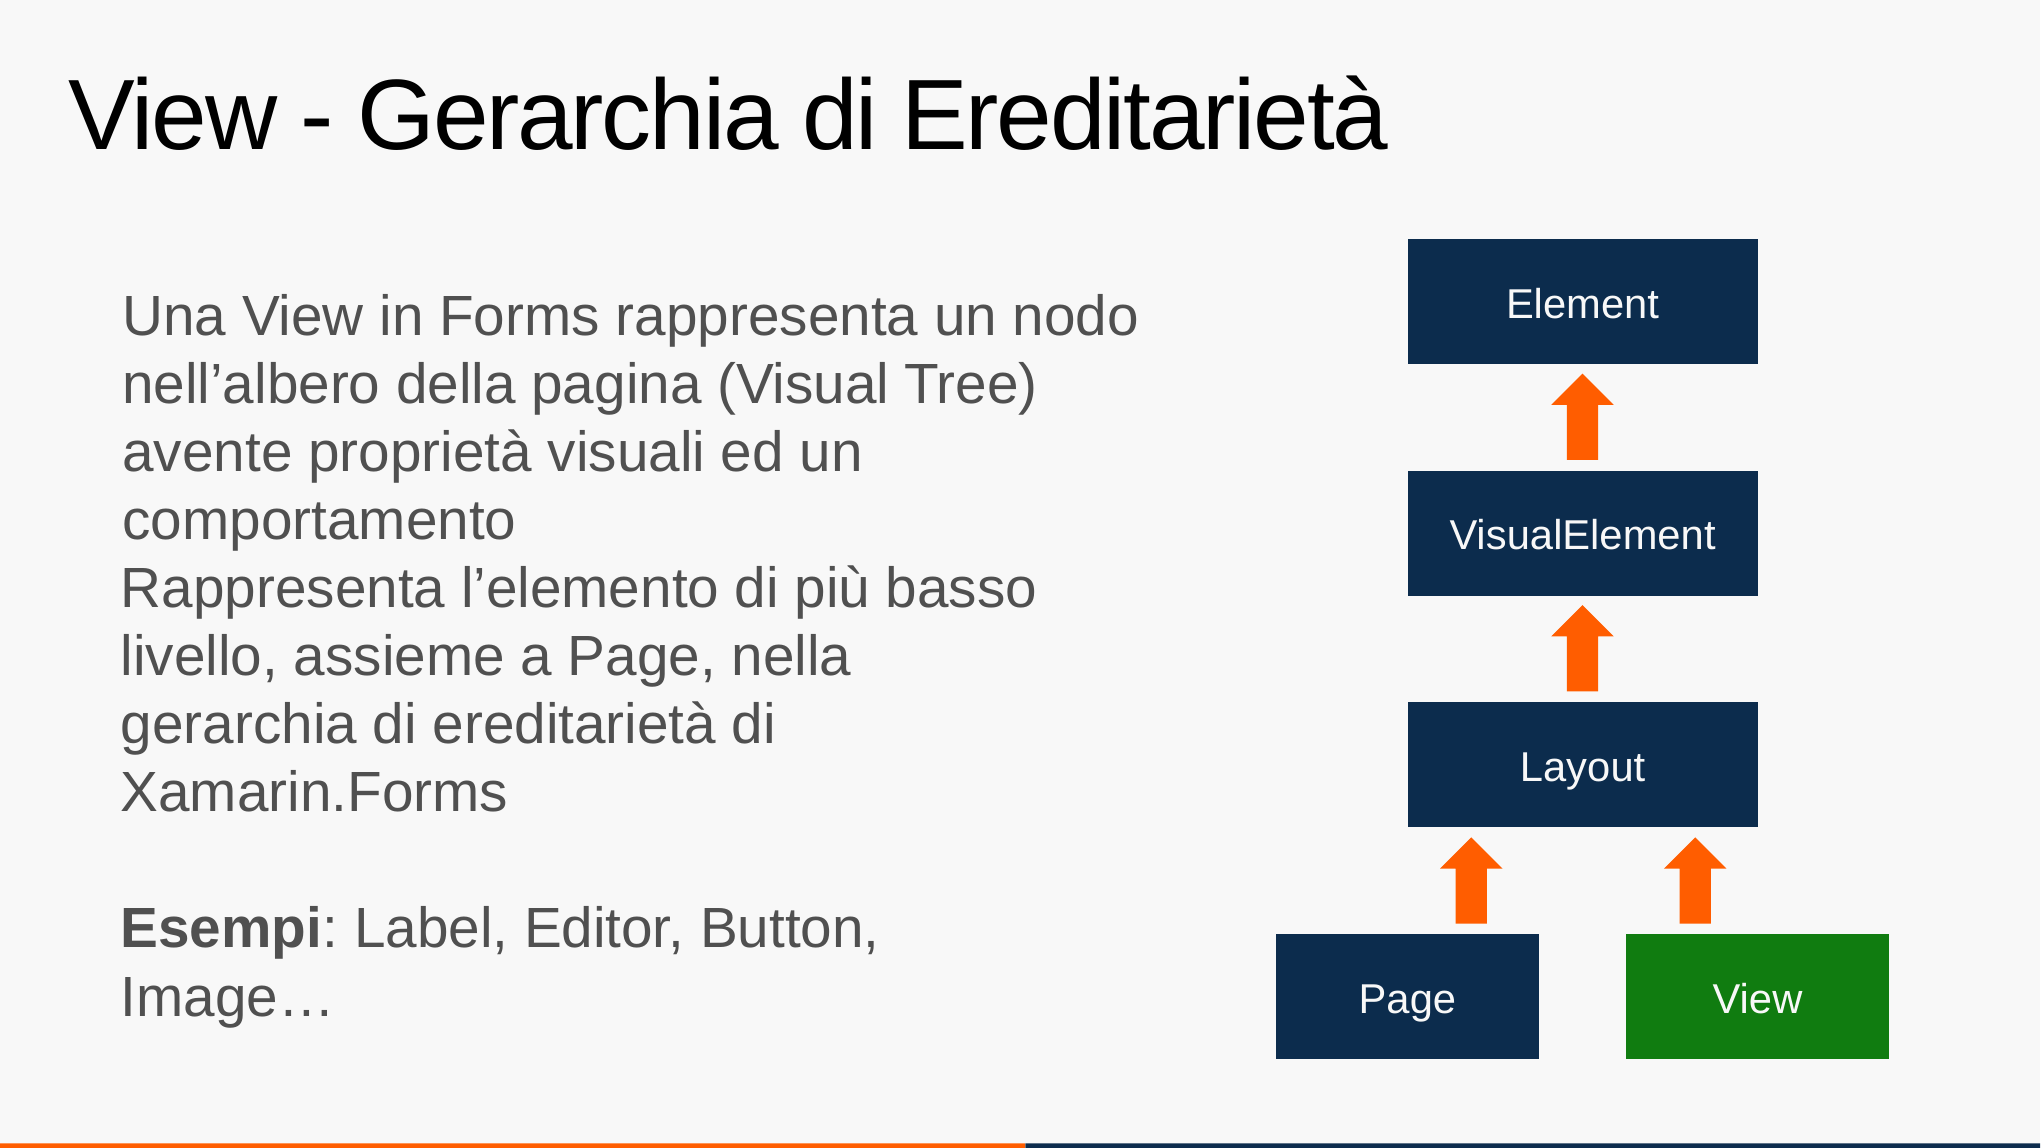

# View - Gerarchia di Ereditarietà
Element
Una View in Forms rappresenta un nodo nell’albero della pagina (Visual Tree) avente proprietà visuali ed un comportamento

VisualElement
Rappresenta l’elemento di più basso livello, assieme a Page, nella gerarchia di ereditarietà di Xamarin.Forms

Esempi: Label, Editor, Button, Image…

Layout

Page
View